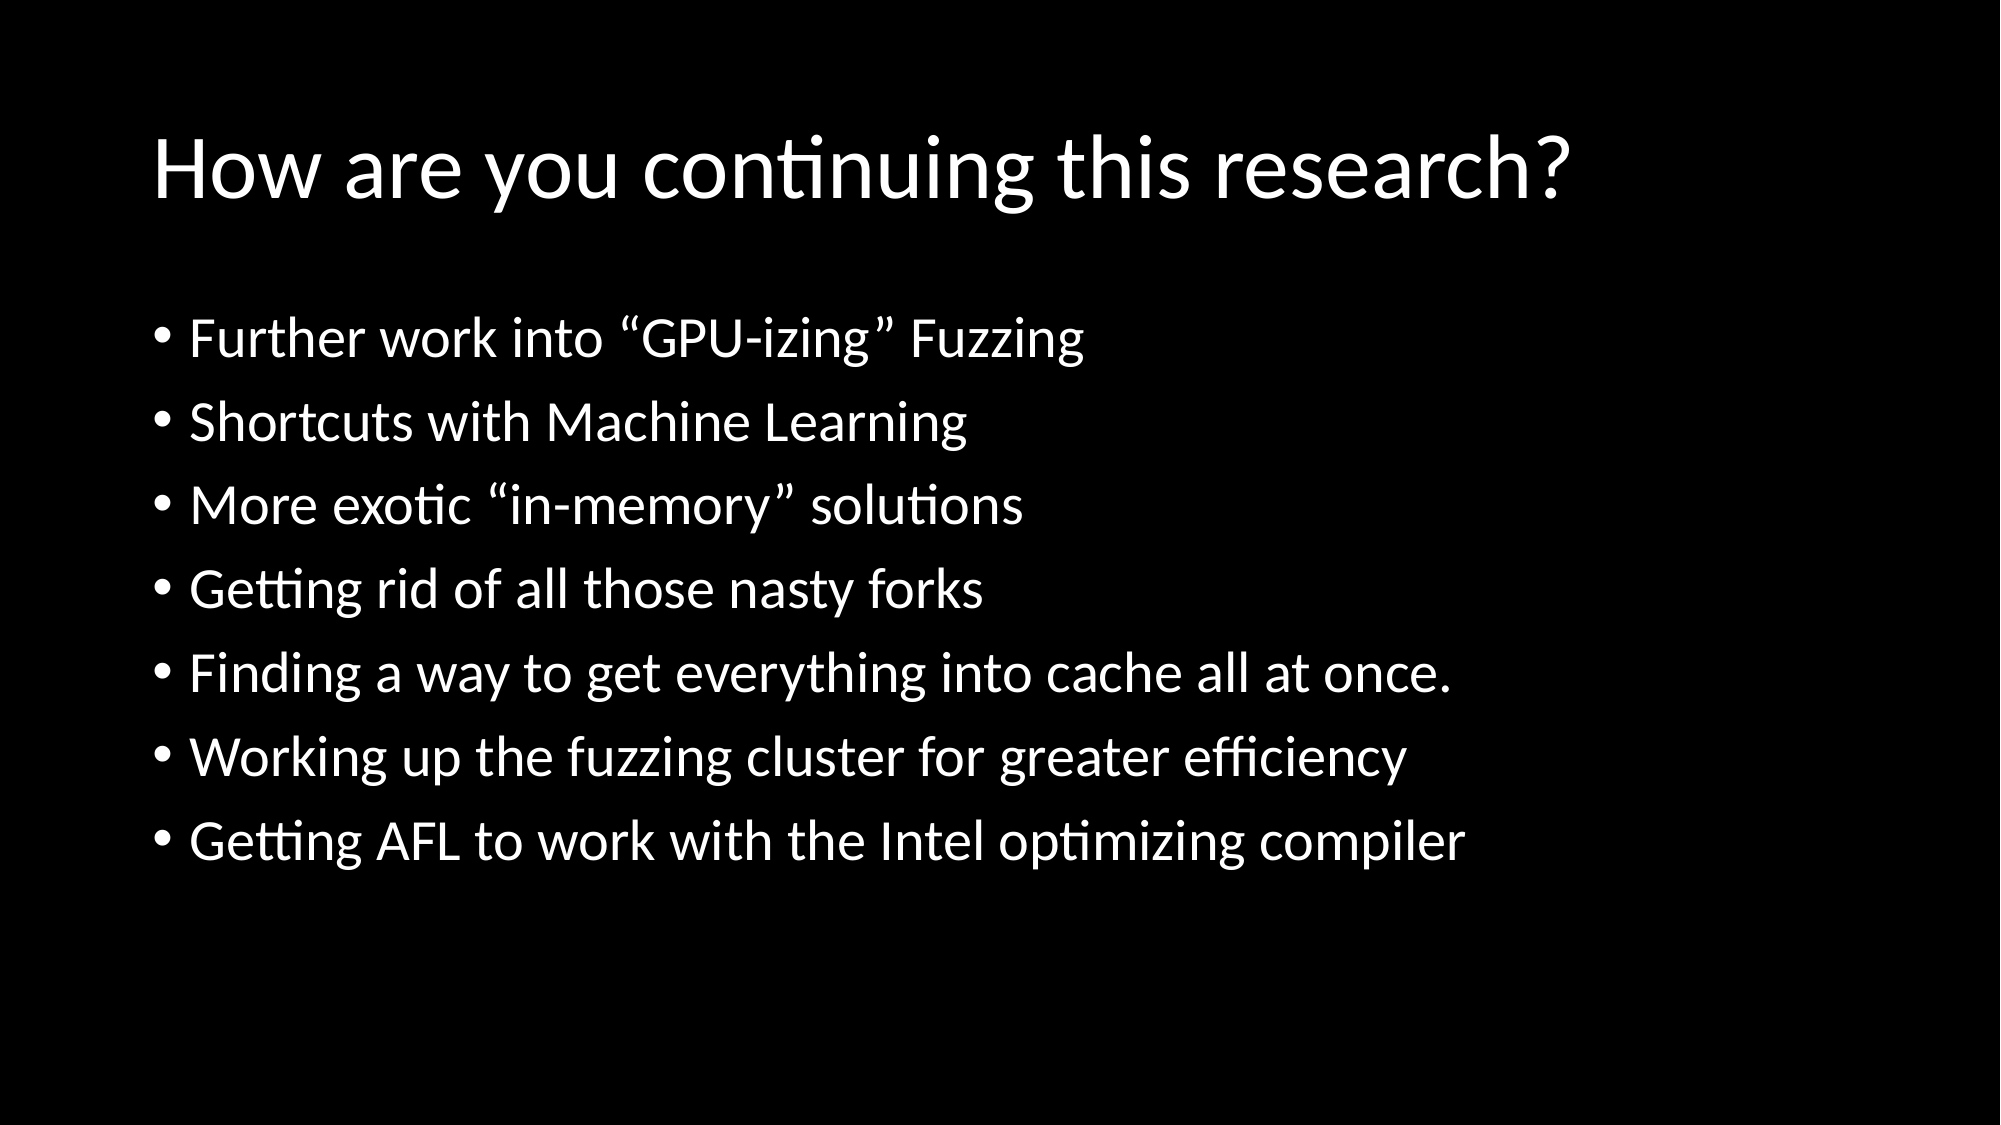

# How are you continuing this research?
Further work into “GPU-izing” Fuzzing
Shortcuts with Machine Learning
More exotic “in-memory” solutions
Getting rid of all those nasty forks
Finding a way to get everything into cache all at once.
Working up the fuzzing cluster for greater efficiency
Getting AFL to work with the Intel optimizing compiler